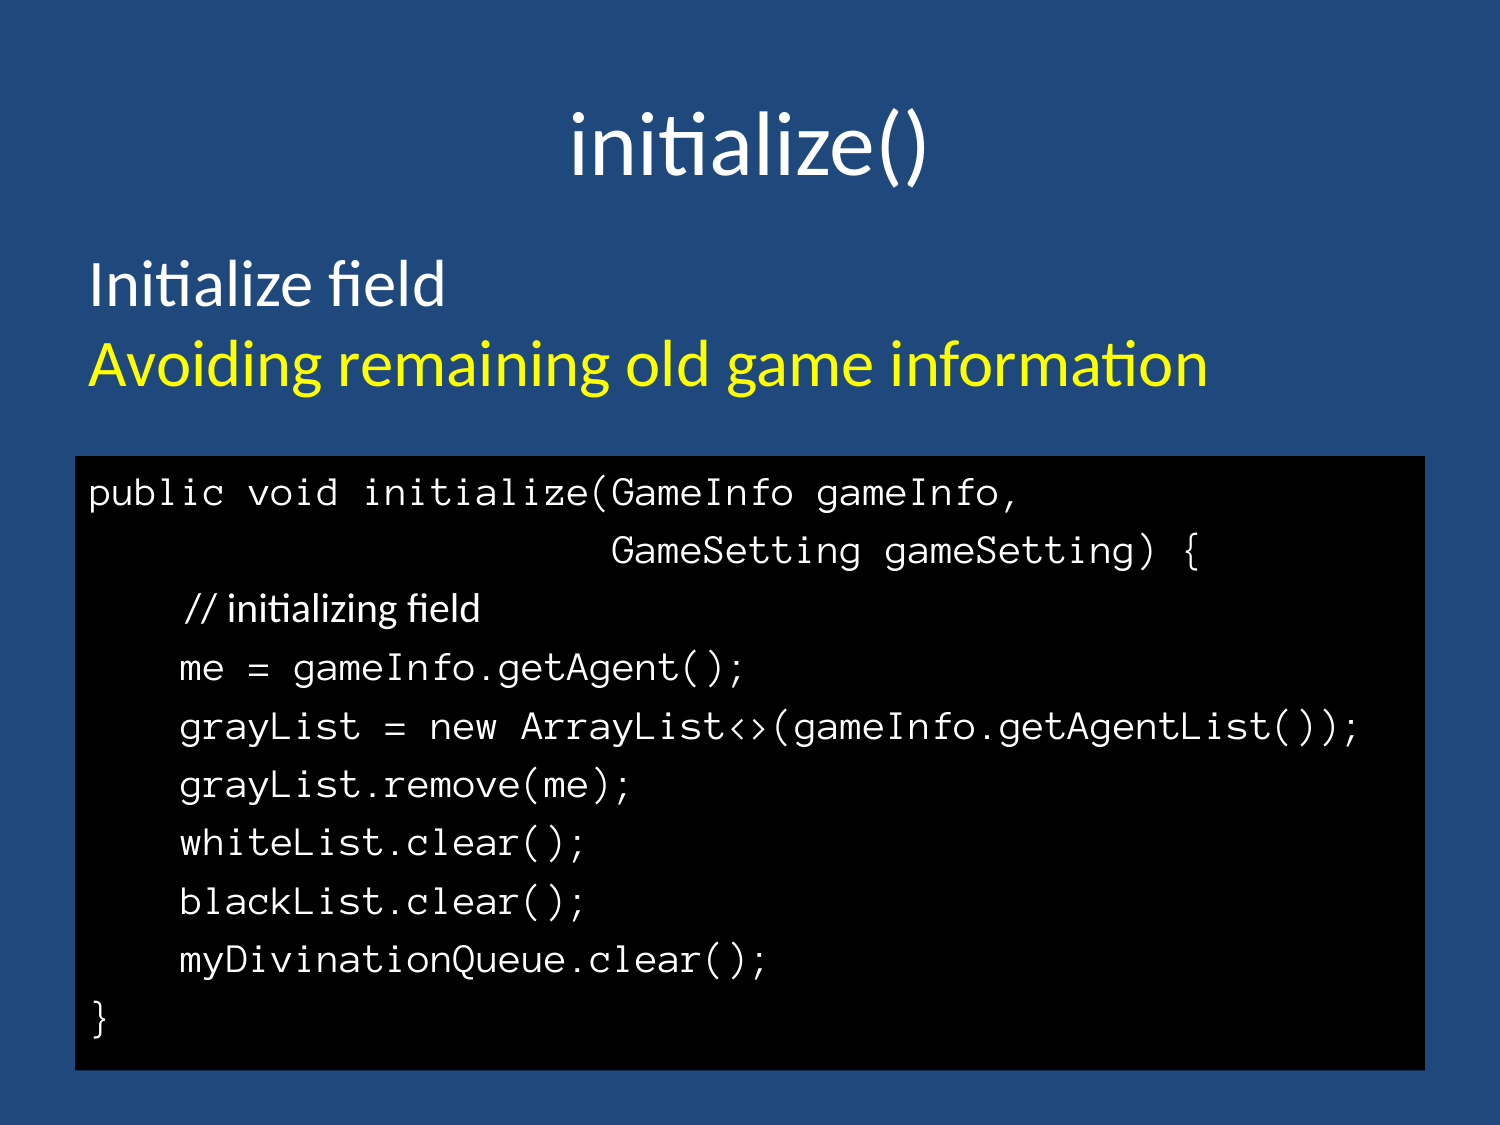

# initialize()
Initialize field
Avoiding remaining old game information
public void initialize(GameInfo gameInfo,
                       GameSetting gameSetting) {
          // initializing field
    me = gameInfo.getAgent();
    grayList = new ArrayList<>(gameInfo.getAgentList());
    grayList.remove(me);
    whiteList.clear();
    blackList.clear();
    myDivinationQueue.clear();
}